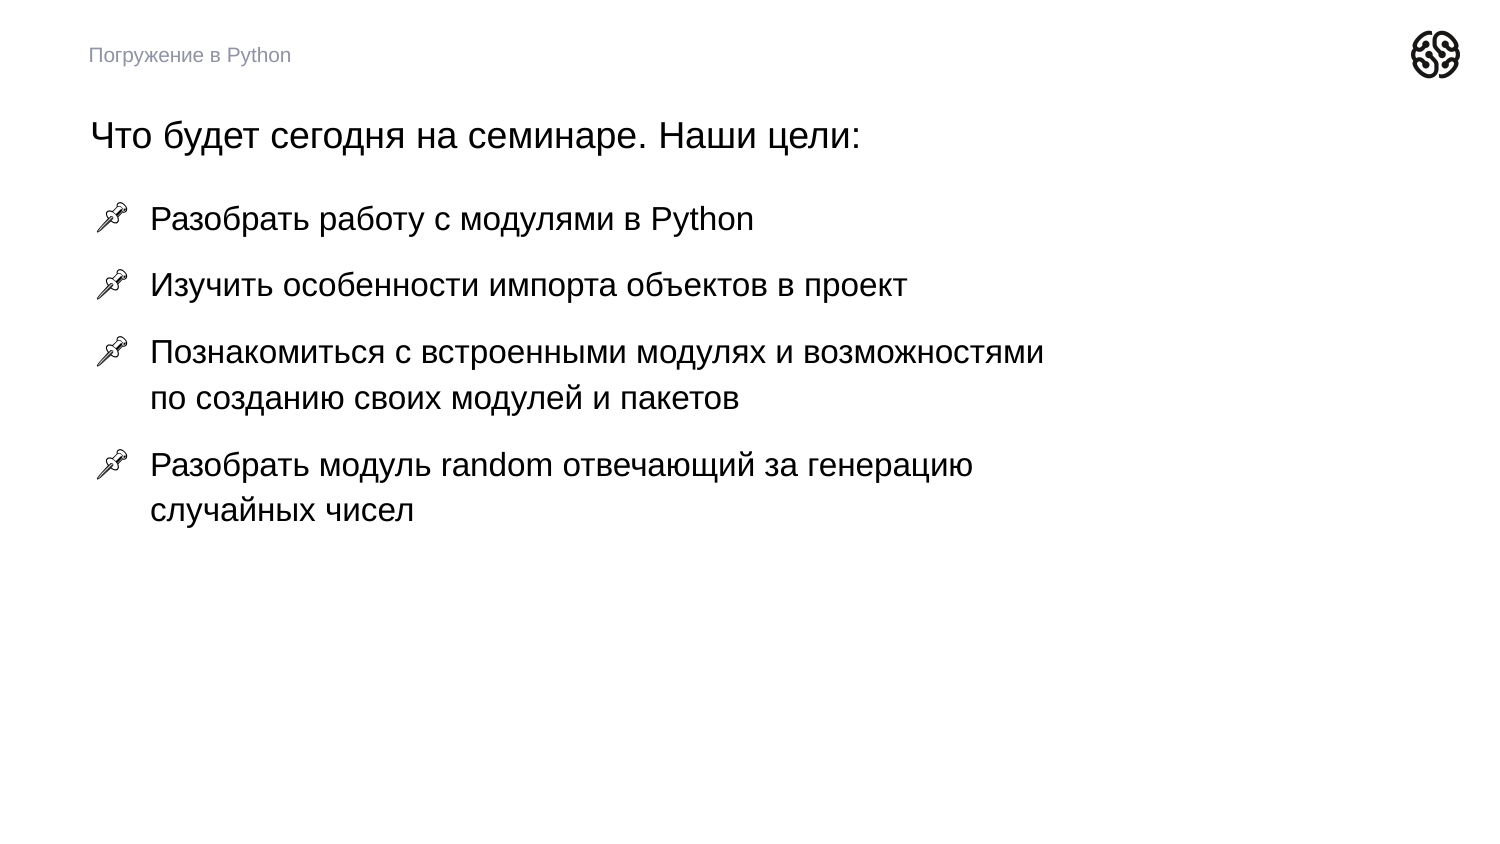

Погружение в Python
# Что будет сегодня на семинаре. Наши цели:
Разобрать работу с модулями в Python
Изучить особенности импорта объектов в проект
Познакомиться с встроенными модулях и возможностями по созданию своих модулей и пакетов
Разобрать модуль random отвечающий за генерацию случайных чисел